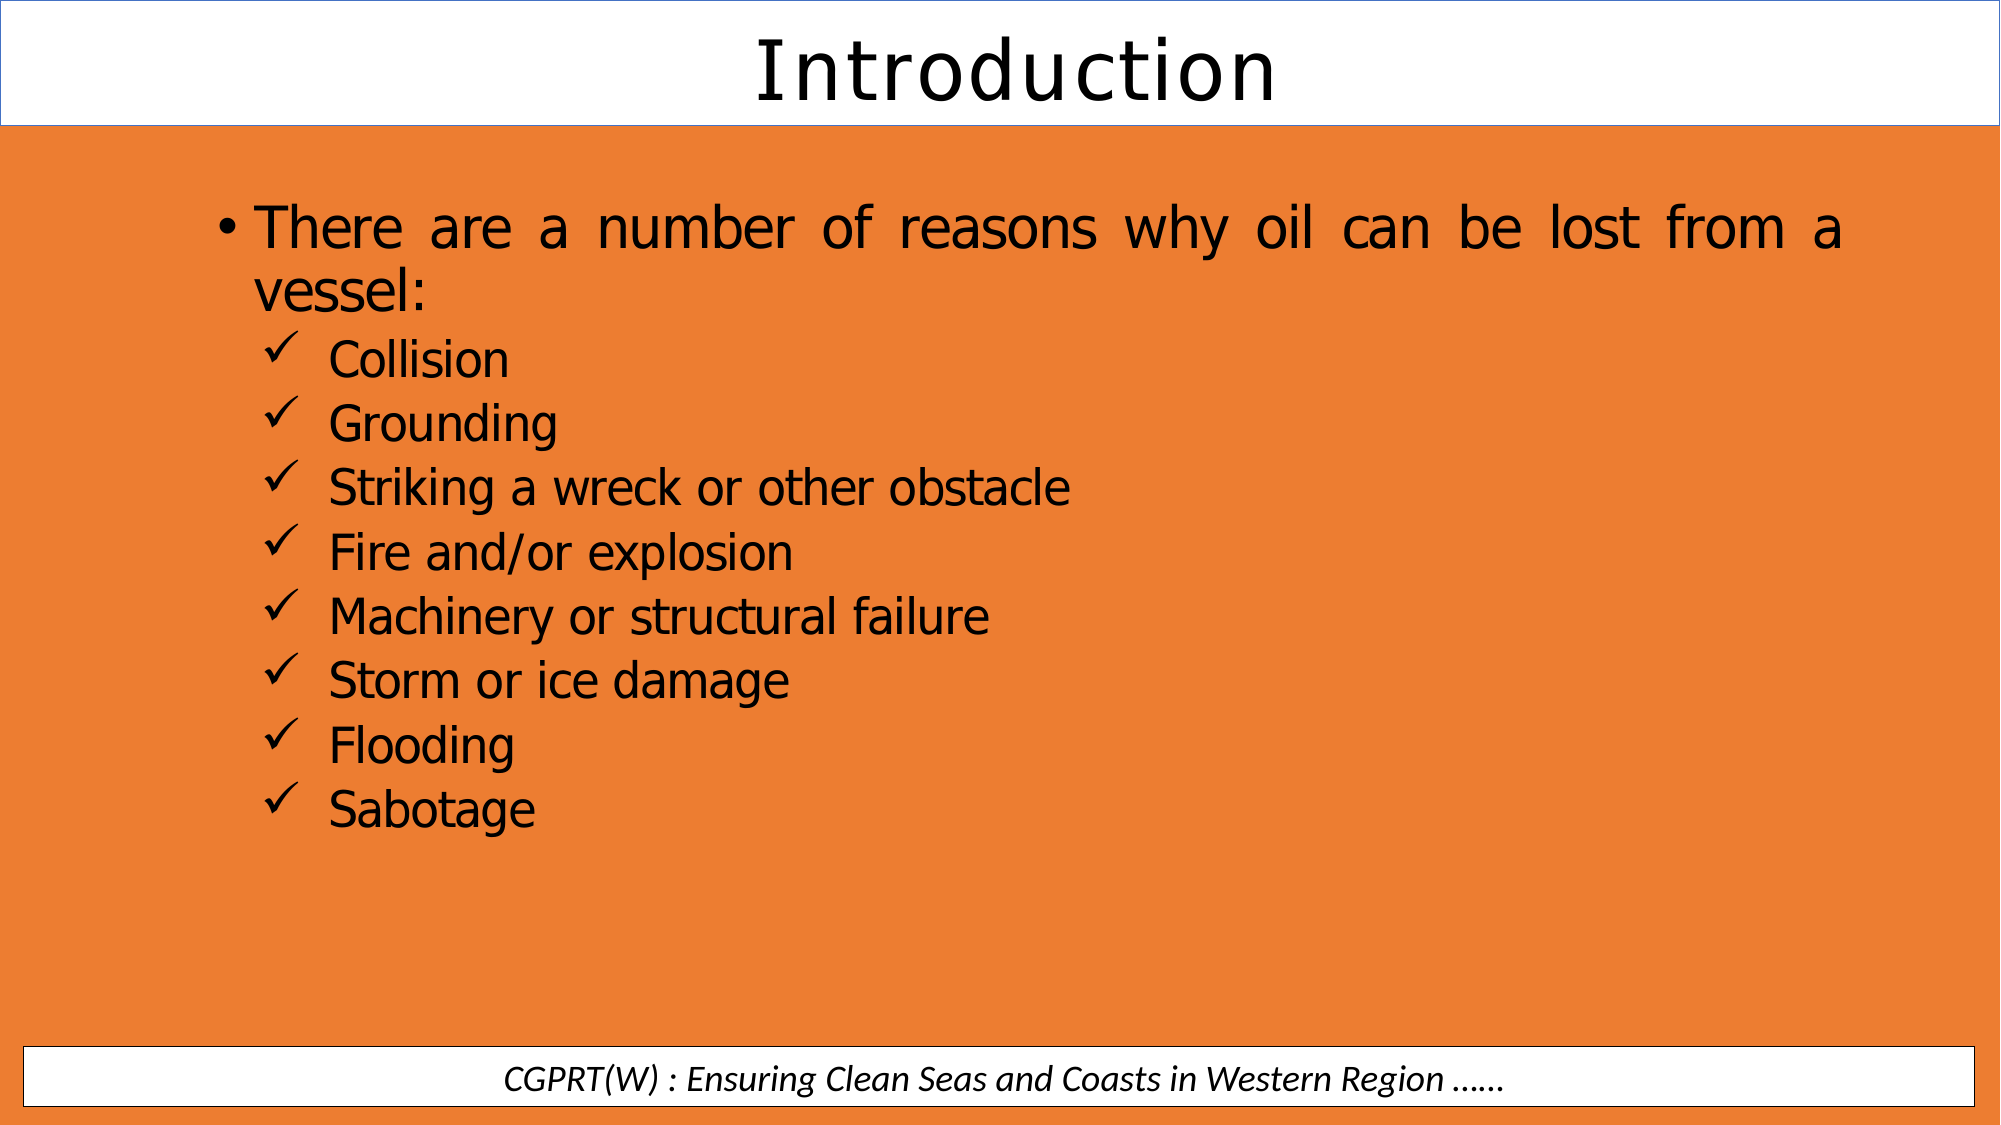

Introduction
There are a number of reasons why oil can be lost from a vessel:
Collision
Grounding
Striking a wreck or other obstacle
Fire and/or explosion
Machinery or structural failure
Storm or ice damage
Flooding
Sabotage
 CGPRT(W) : Ensuring Clean Seas and Coasts in Western Region ……